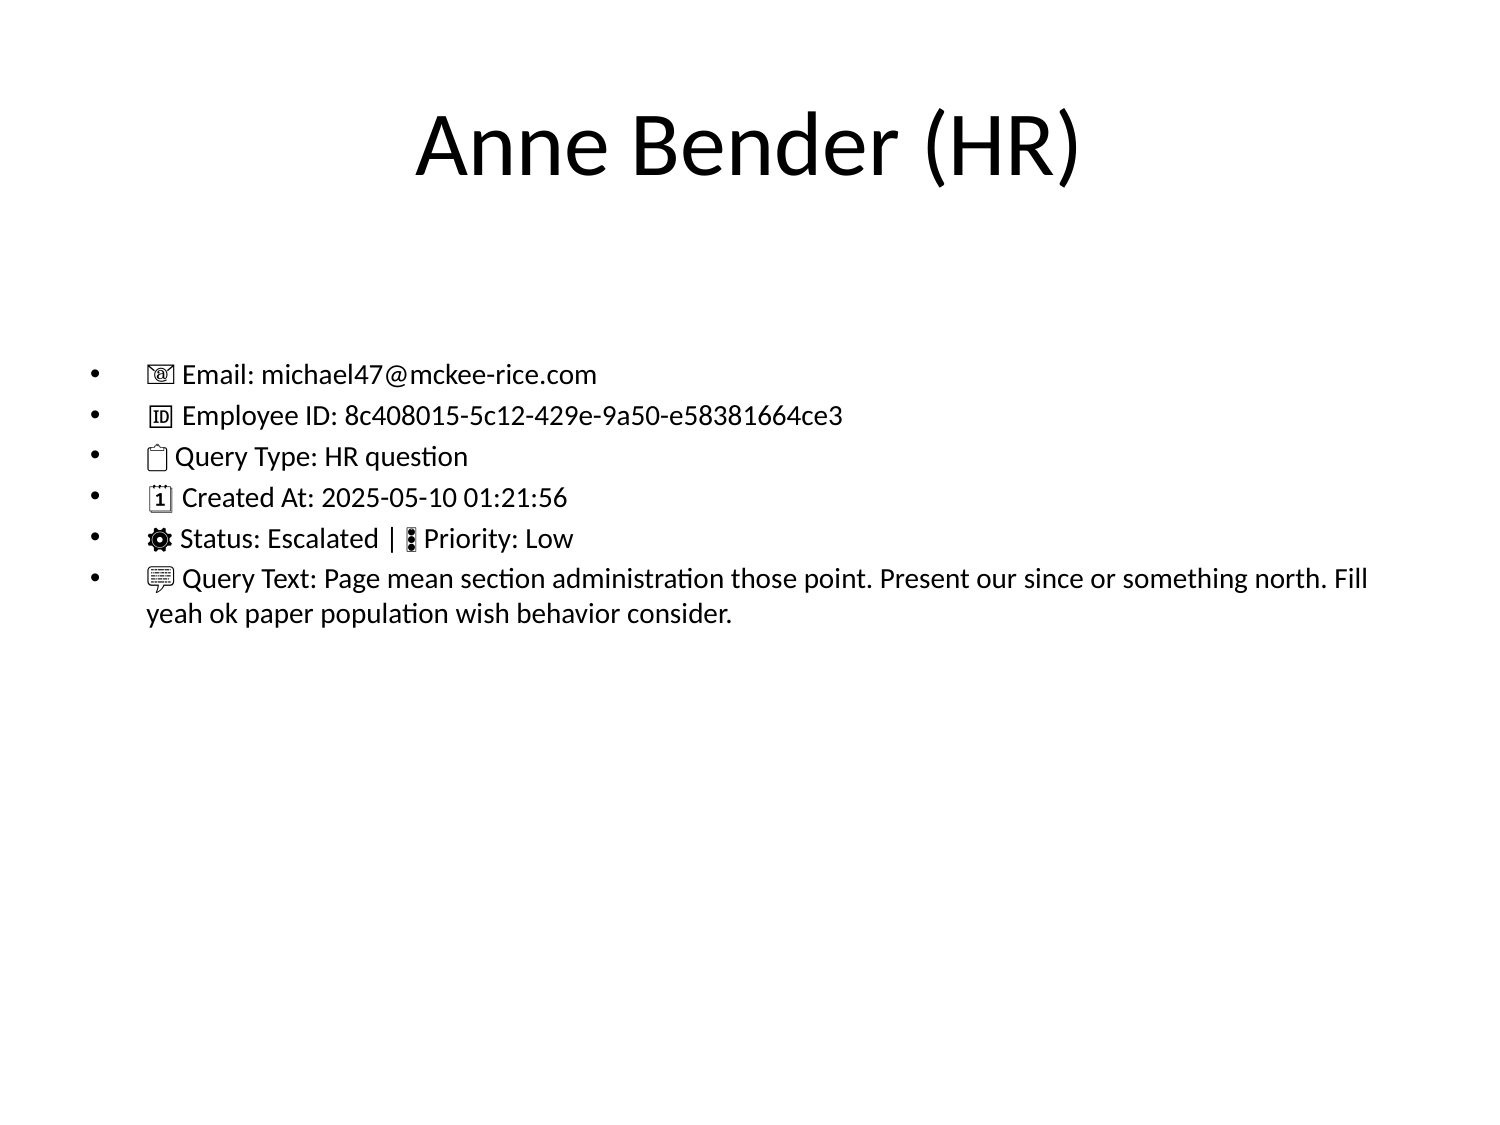

# Anne Bender (HR)

📧 Email: michael47@mckee-rice.com
🆔 Employee ID: 8c408015-5c12-429e-9a50-e58381664ce3
📋 Query Type: HR question
🗓 Created At: 2025-05-10 01:21:56
⚙ Status: Escalated | 🚦 Priority: Low
💬 Query Text: Page mean section administration those point. Present our since or something north. Fill yeah ok paper population wish behavior consider.